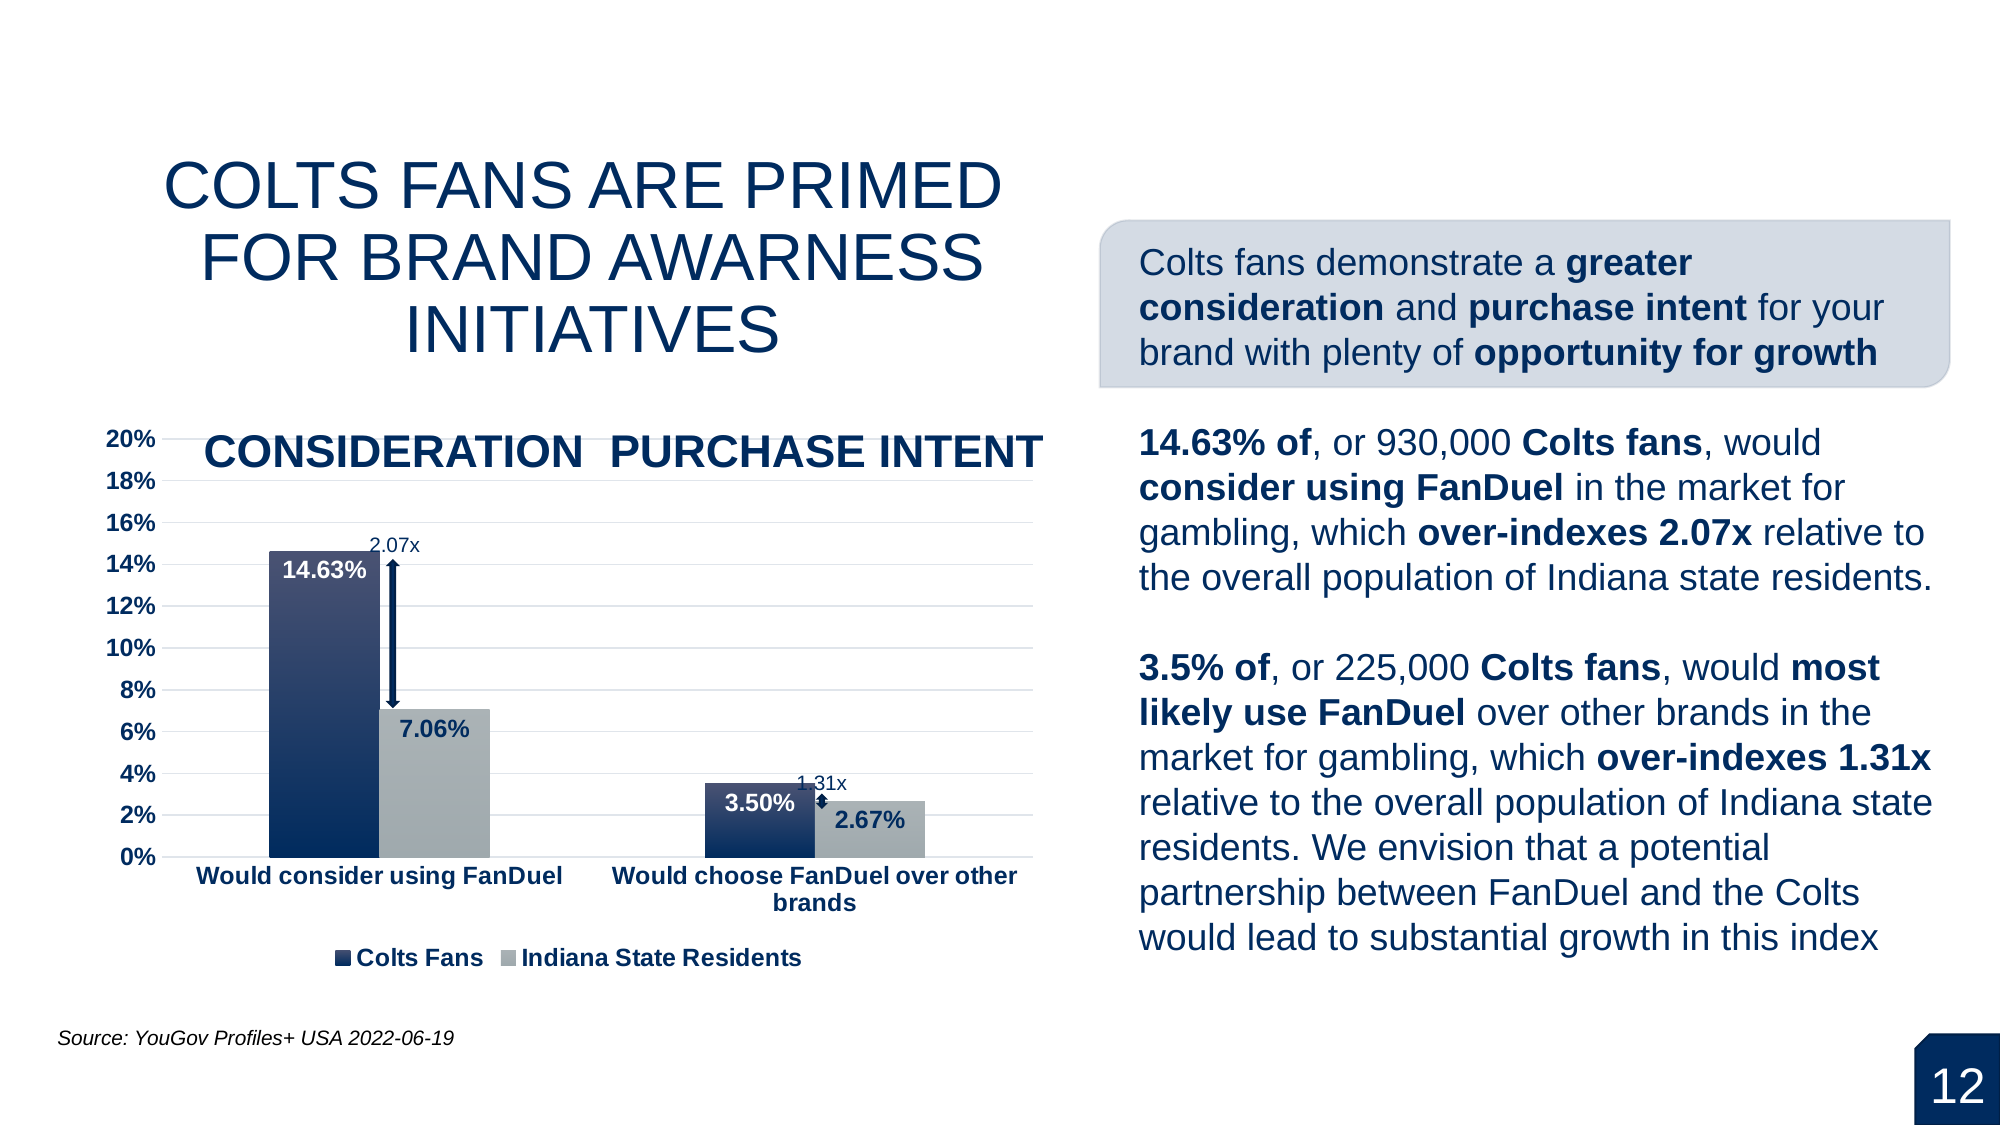

Colts fans demonstrate a greater consideration and purchase intent for your brand with plenty of opportunity for growth

14.63% of, or 930,000 Colts fans, would consider using FanDuel in the market for gambling, which over-indexes 2.07x relative to the overall population of Indiana state residents.

3.5% of, or 225,000 Colts fans, would most likely use FanDuel over other brands in the market for gambling, which over-indexes 1.31x relative to the overall population of Indiana state residents. We envision that a potential partnership between FanDuel and the Colts would lead to substantial growth in this index

# COLTS FANS ARE PRIMED FOR BRAND AWARNESS INITIATIVES

### Chart

| Category | Colts Fans | Indiana State Residents |
|---|---|---|
| Would consider using FanDuel | 0.1463 | 0.0706 |
| Would choose FanDuel over other brands | 0.035 | 0.0267 |
CONSIDERATION
PURCHASE INTENT
2.07x

1.31x

Source: YouGov Profiles+ USA 2022-06-19

12